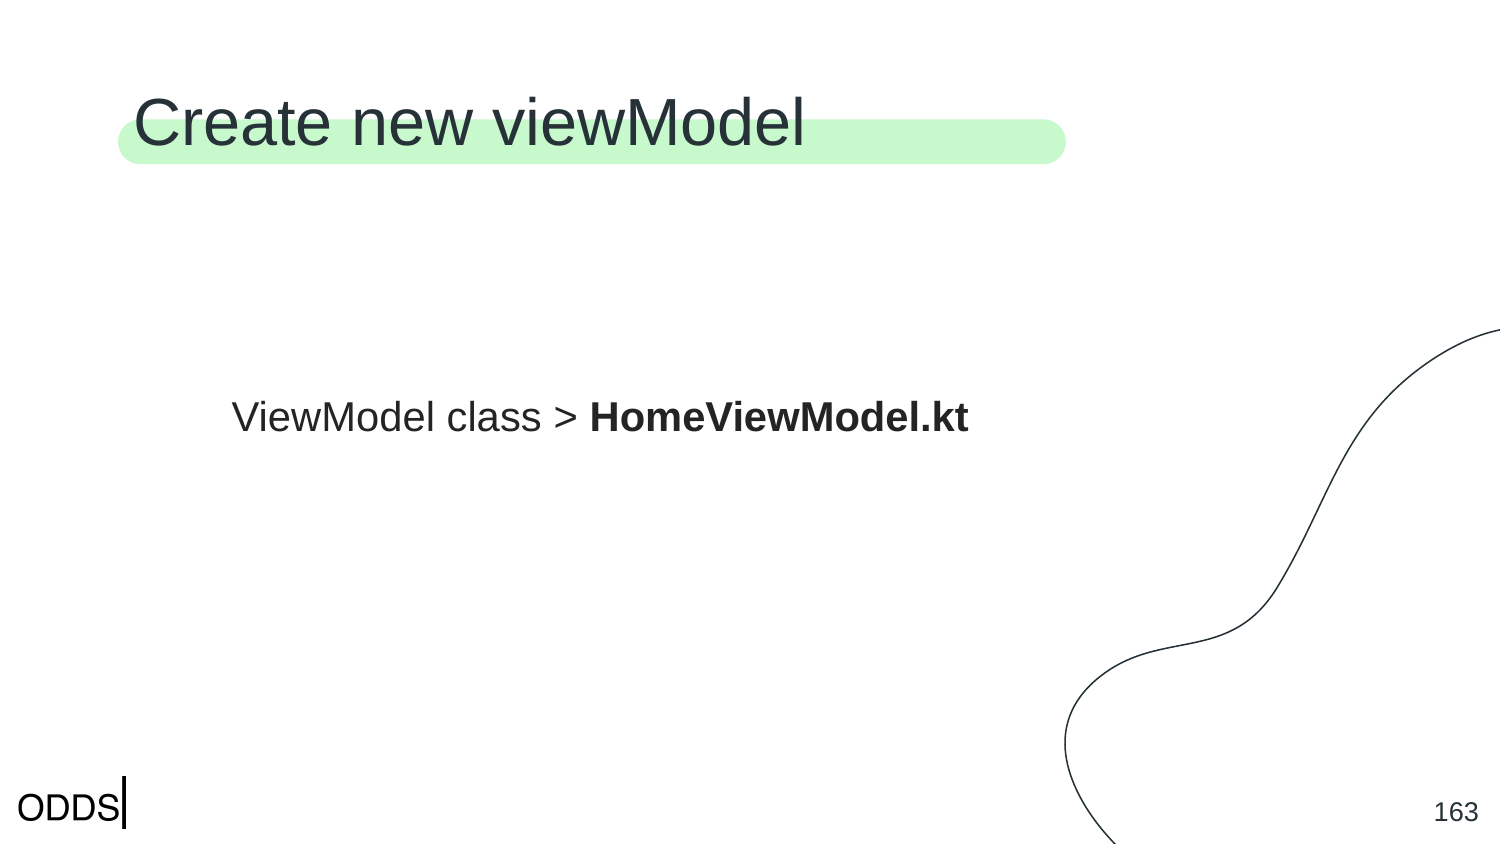

# Create new viewModel
ViewModel class > HomeViewModel.kt
163